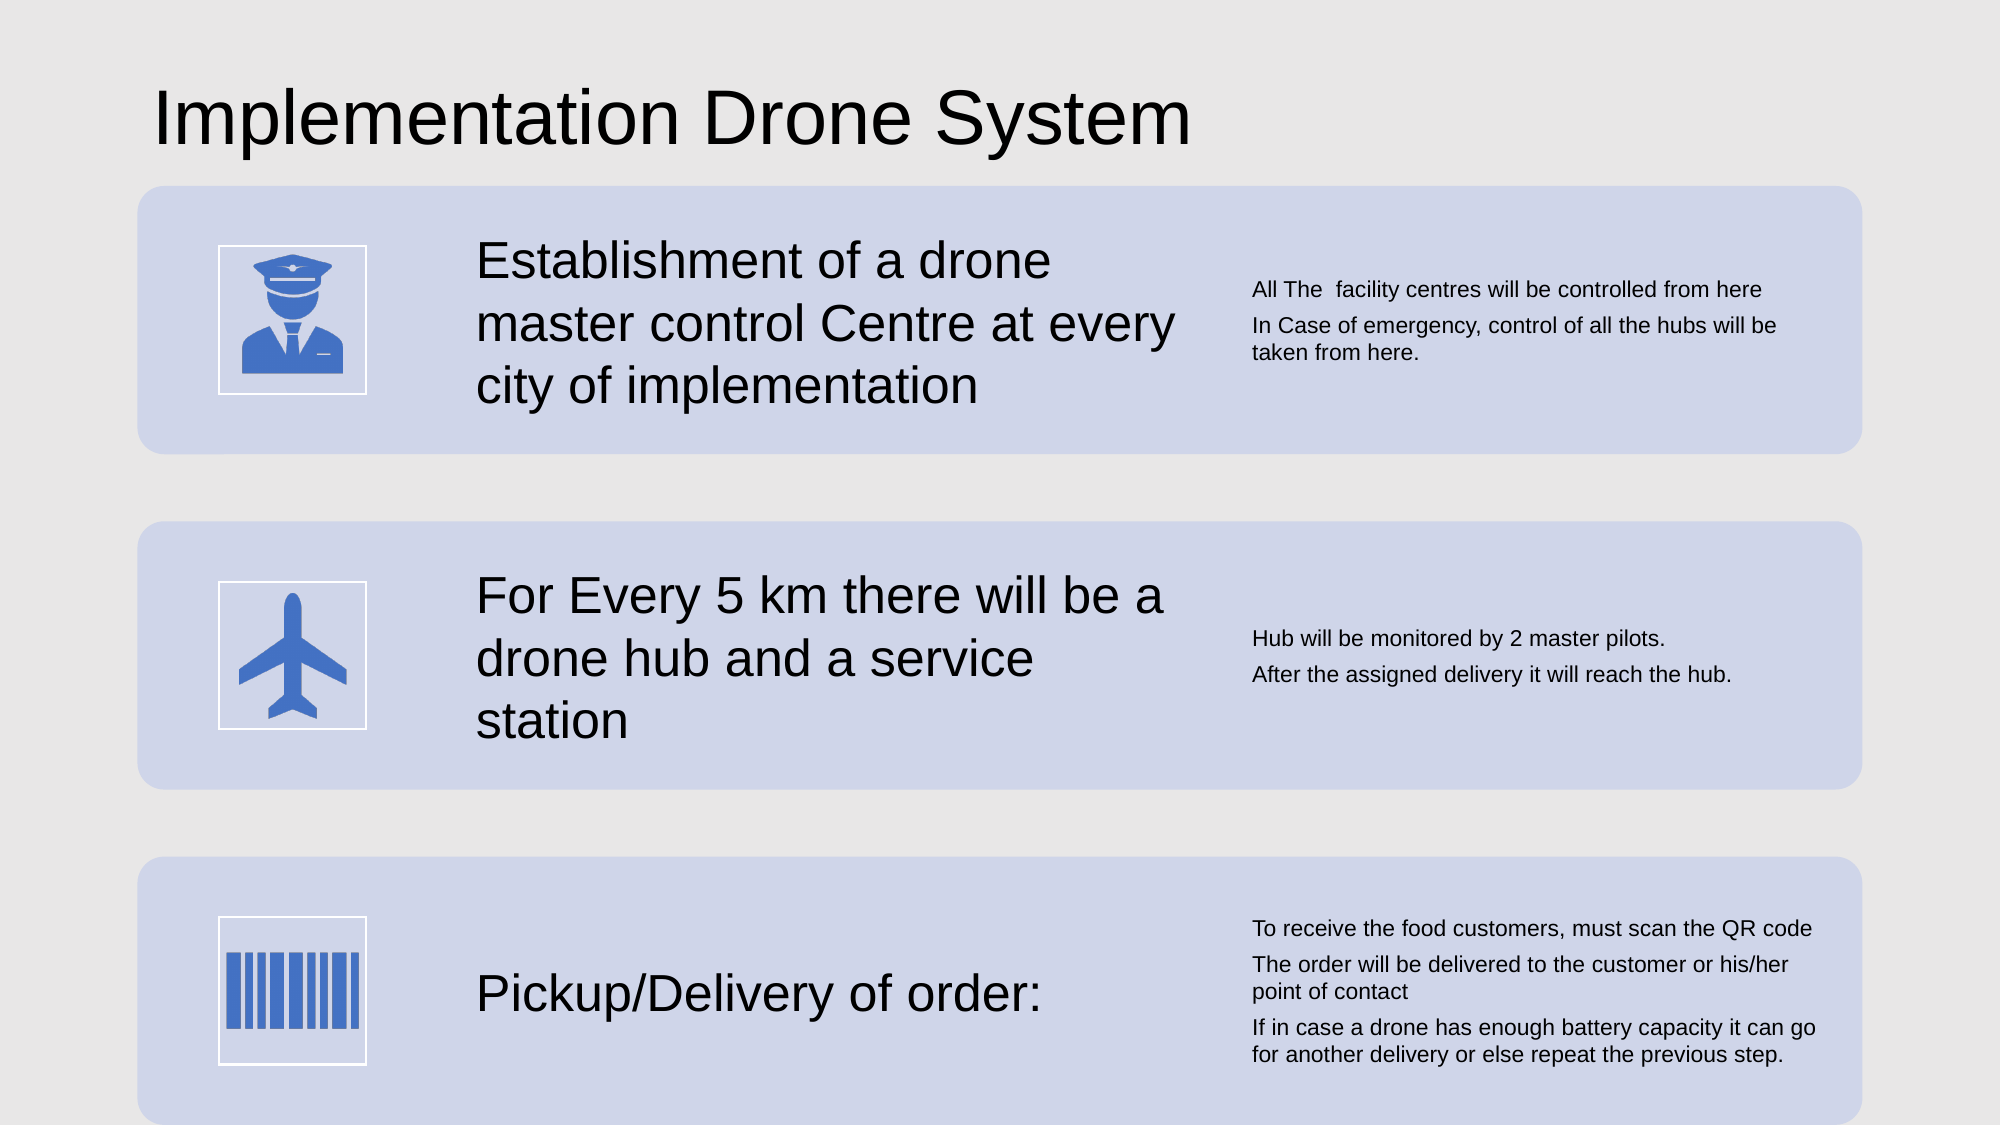

# Implementation Drone System
Establishment of a drone master control Centre at every city of implementation
All The  facility centres will be controlled from here
In Case of emergency, control of all the hubs will be taken from here.
For Every 5 km there will be a drone hub and a service station
Hub will be monitored by 2 master pilots.
After the assigned delivery it will reach the hub.
Pickup/Delivery of order:
To receive the food customers, must scan the QR code
The order will be delivered to the customer or his/her point of contact
If in case a drone has enough battery capacity it can go for another delivery or else repeat the previous step.